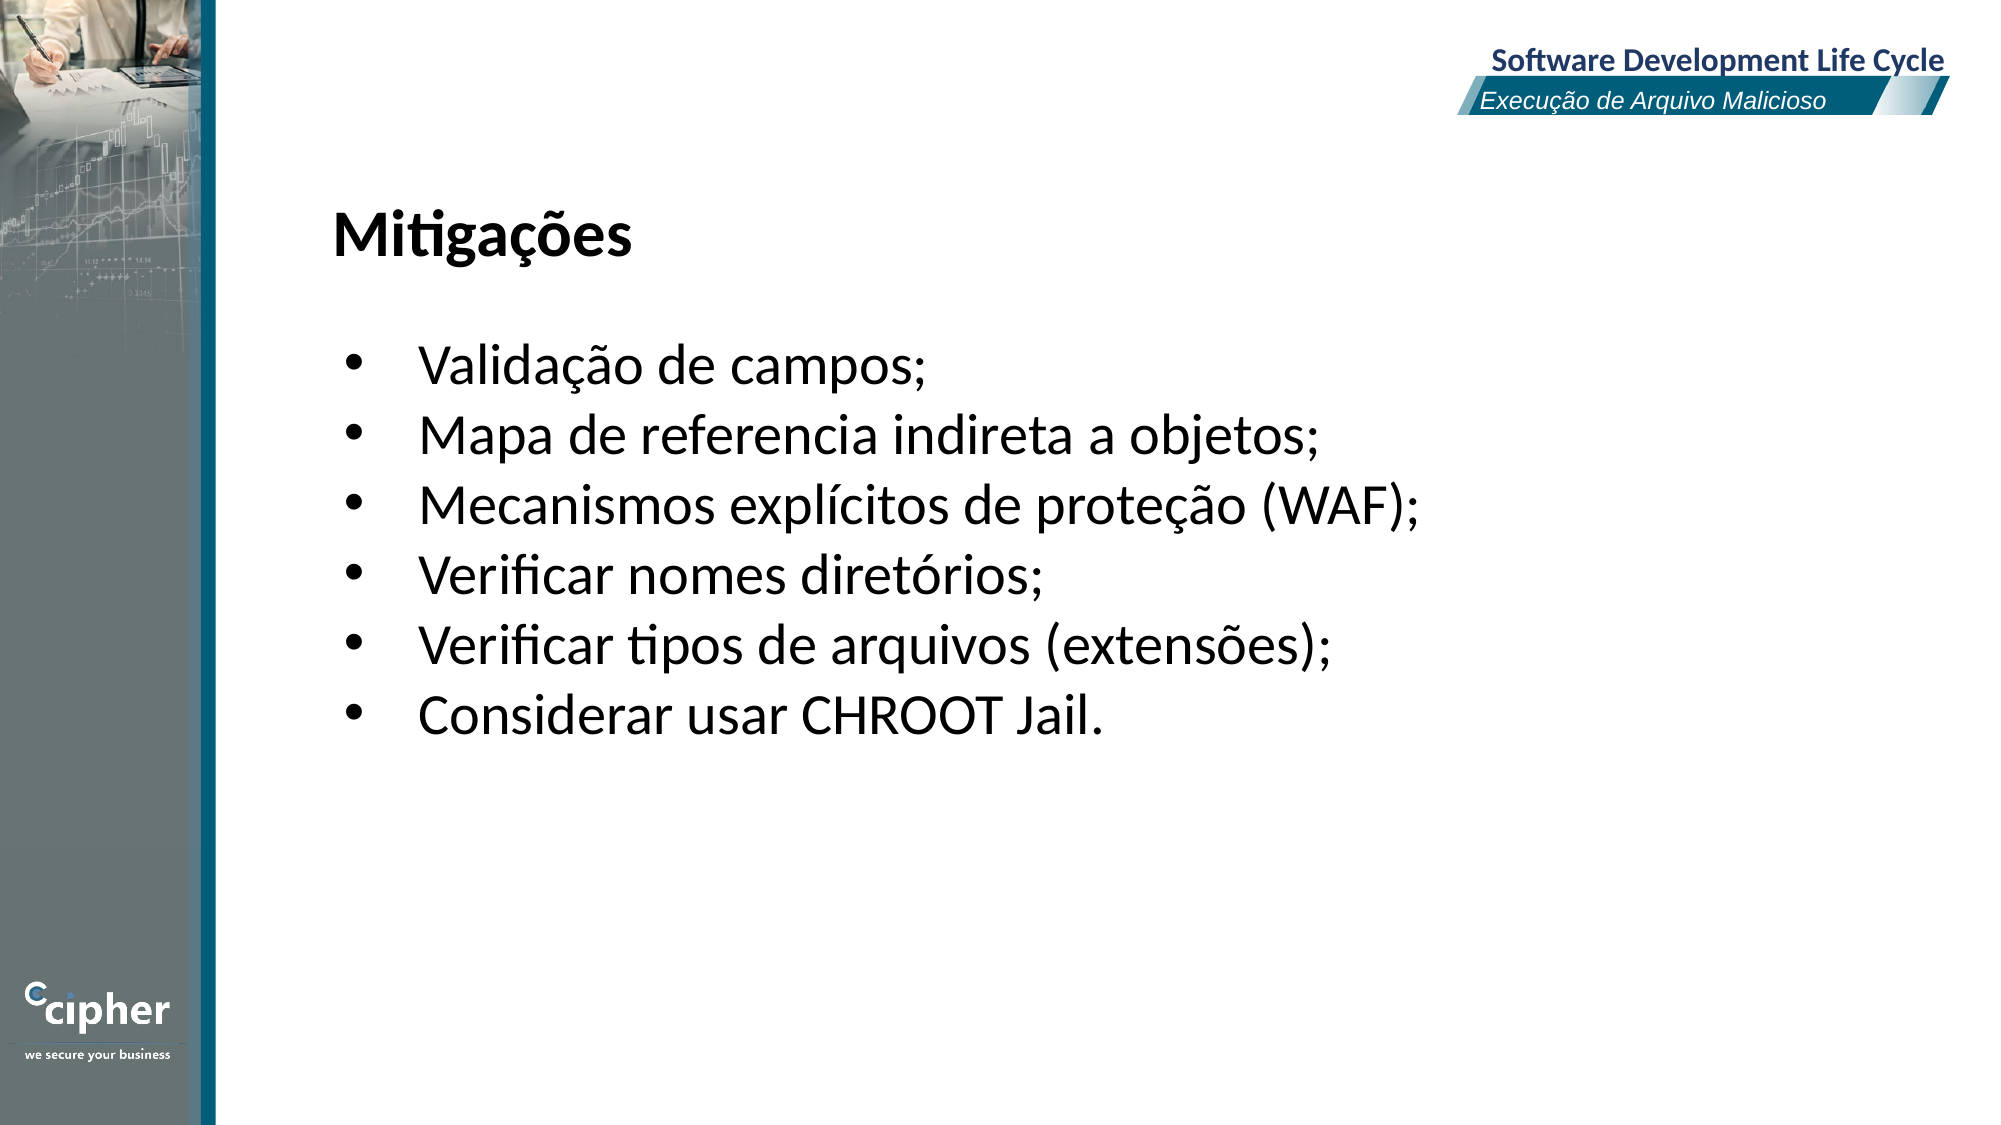

Software Development Life Cycle
Execução de Arquivo Malicioso

Mitigações
Validação de campos;
Mapa de referencia indireta a objetos;
Mecanismos explícitos de proteção (WAF);
Verificar nomes diretórios;
Verificar tipos de arquivos (extensões);
Considerar usar CHROOT Jail.